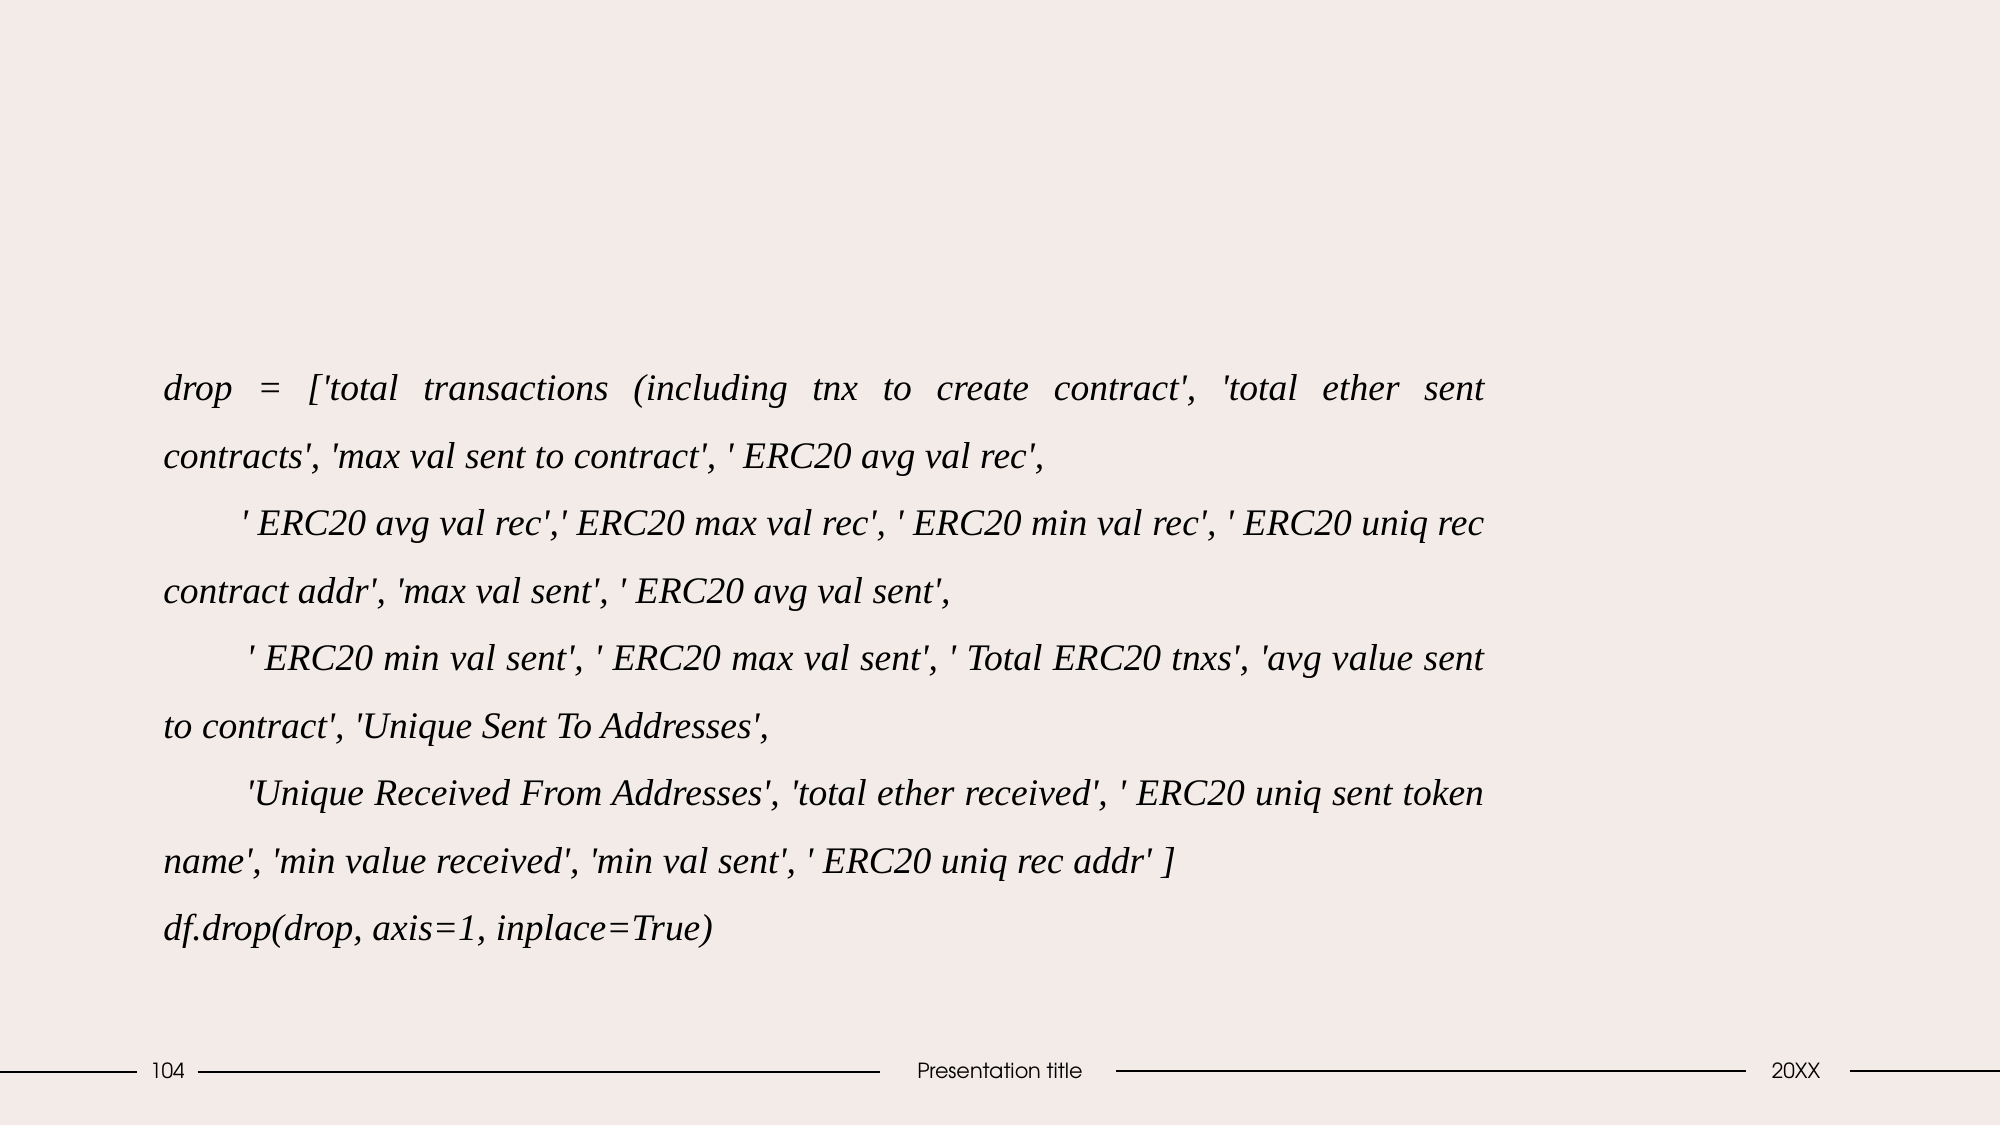

#
drop = ['total transactions (including tnx to create contract', 'total ether sent contracts', 'max val sent to contract', ' ERC20 avg val rec',
        ' ERC20 avg val rec',' ERC20 max val rec', ' ERC20 min val rec', ' ERC20 uniq rec contract addr', 'max val sent', ' ERC20 avg val sent',
        ' ERC20 min val sent', ' ERC20 max val sent', ' Total ERC20 tnxs', 'avg value sent to contract', 'Unique Sent To Addresses',
        'Unique Received From Addresses', 'total ether received', ' ERC20 uniq sent token name', 'min value received', 'min val sent', ' ERC20 uniq rec addr' ]
df.drop(drop, axis=1, inplace=True)
104
Presentation title
20XX